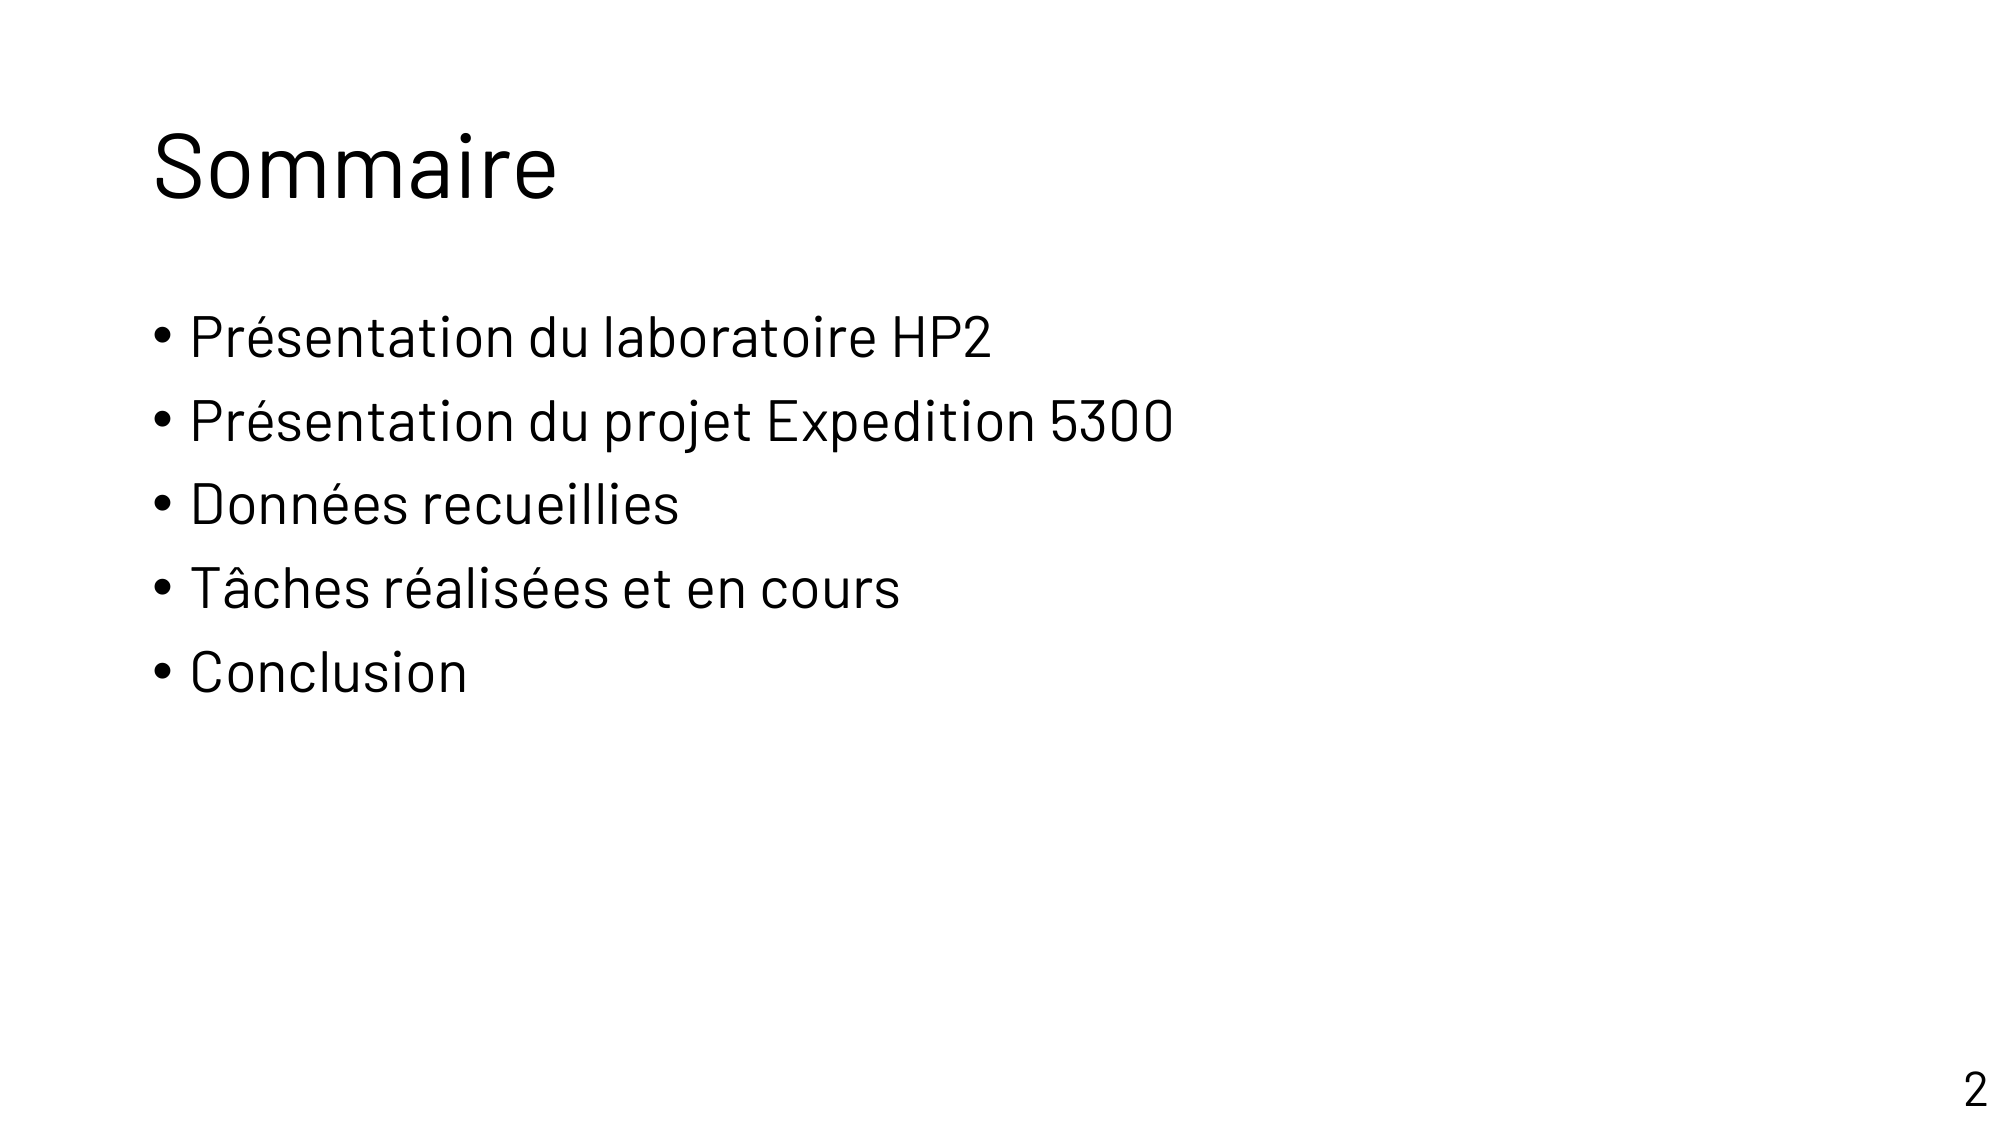

# Sommaire
Présentation du laboratoire HP2
Présentation du projet Expedition 5300
Données recueillies
Tâches réalisées et en cours
Conclusion

2